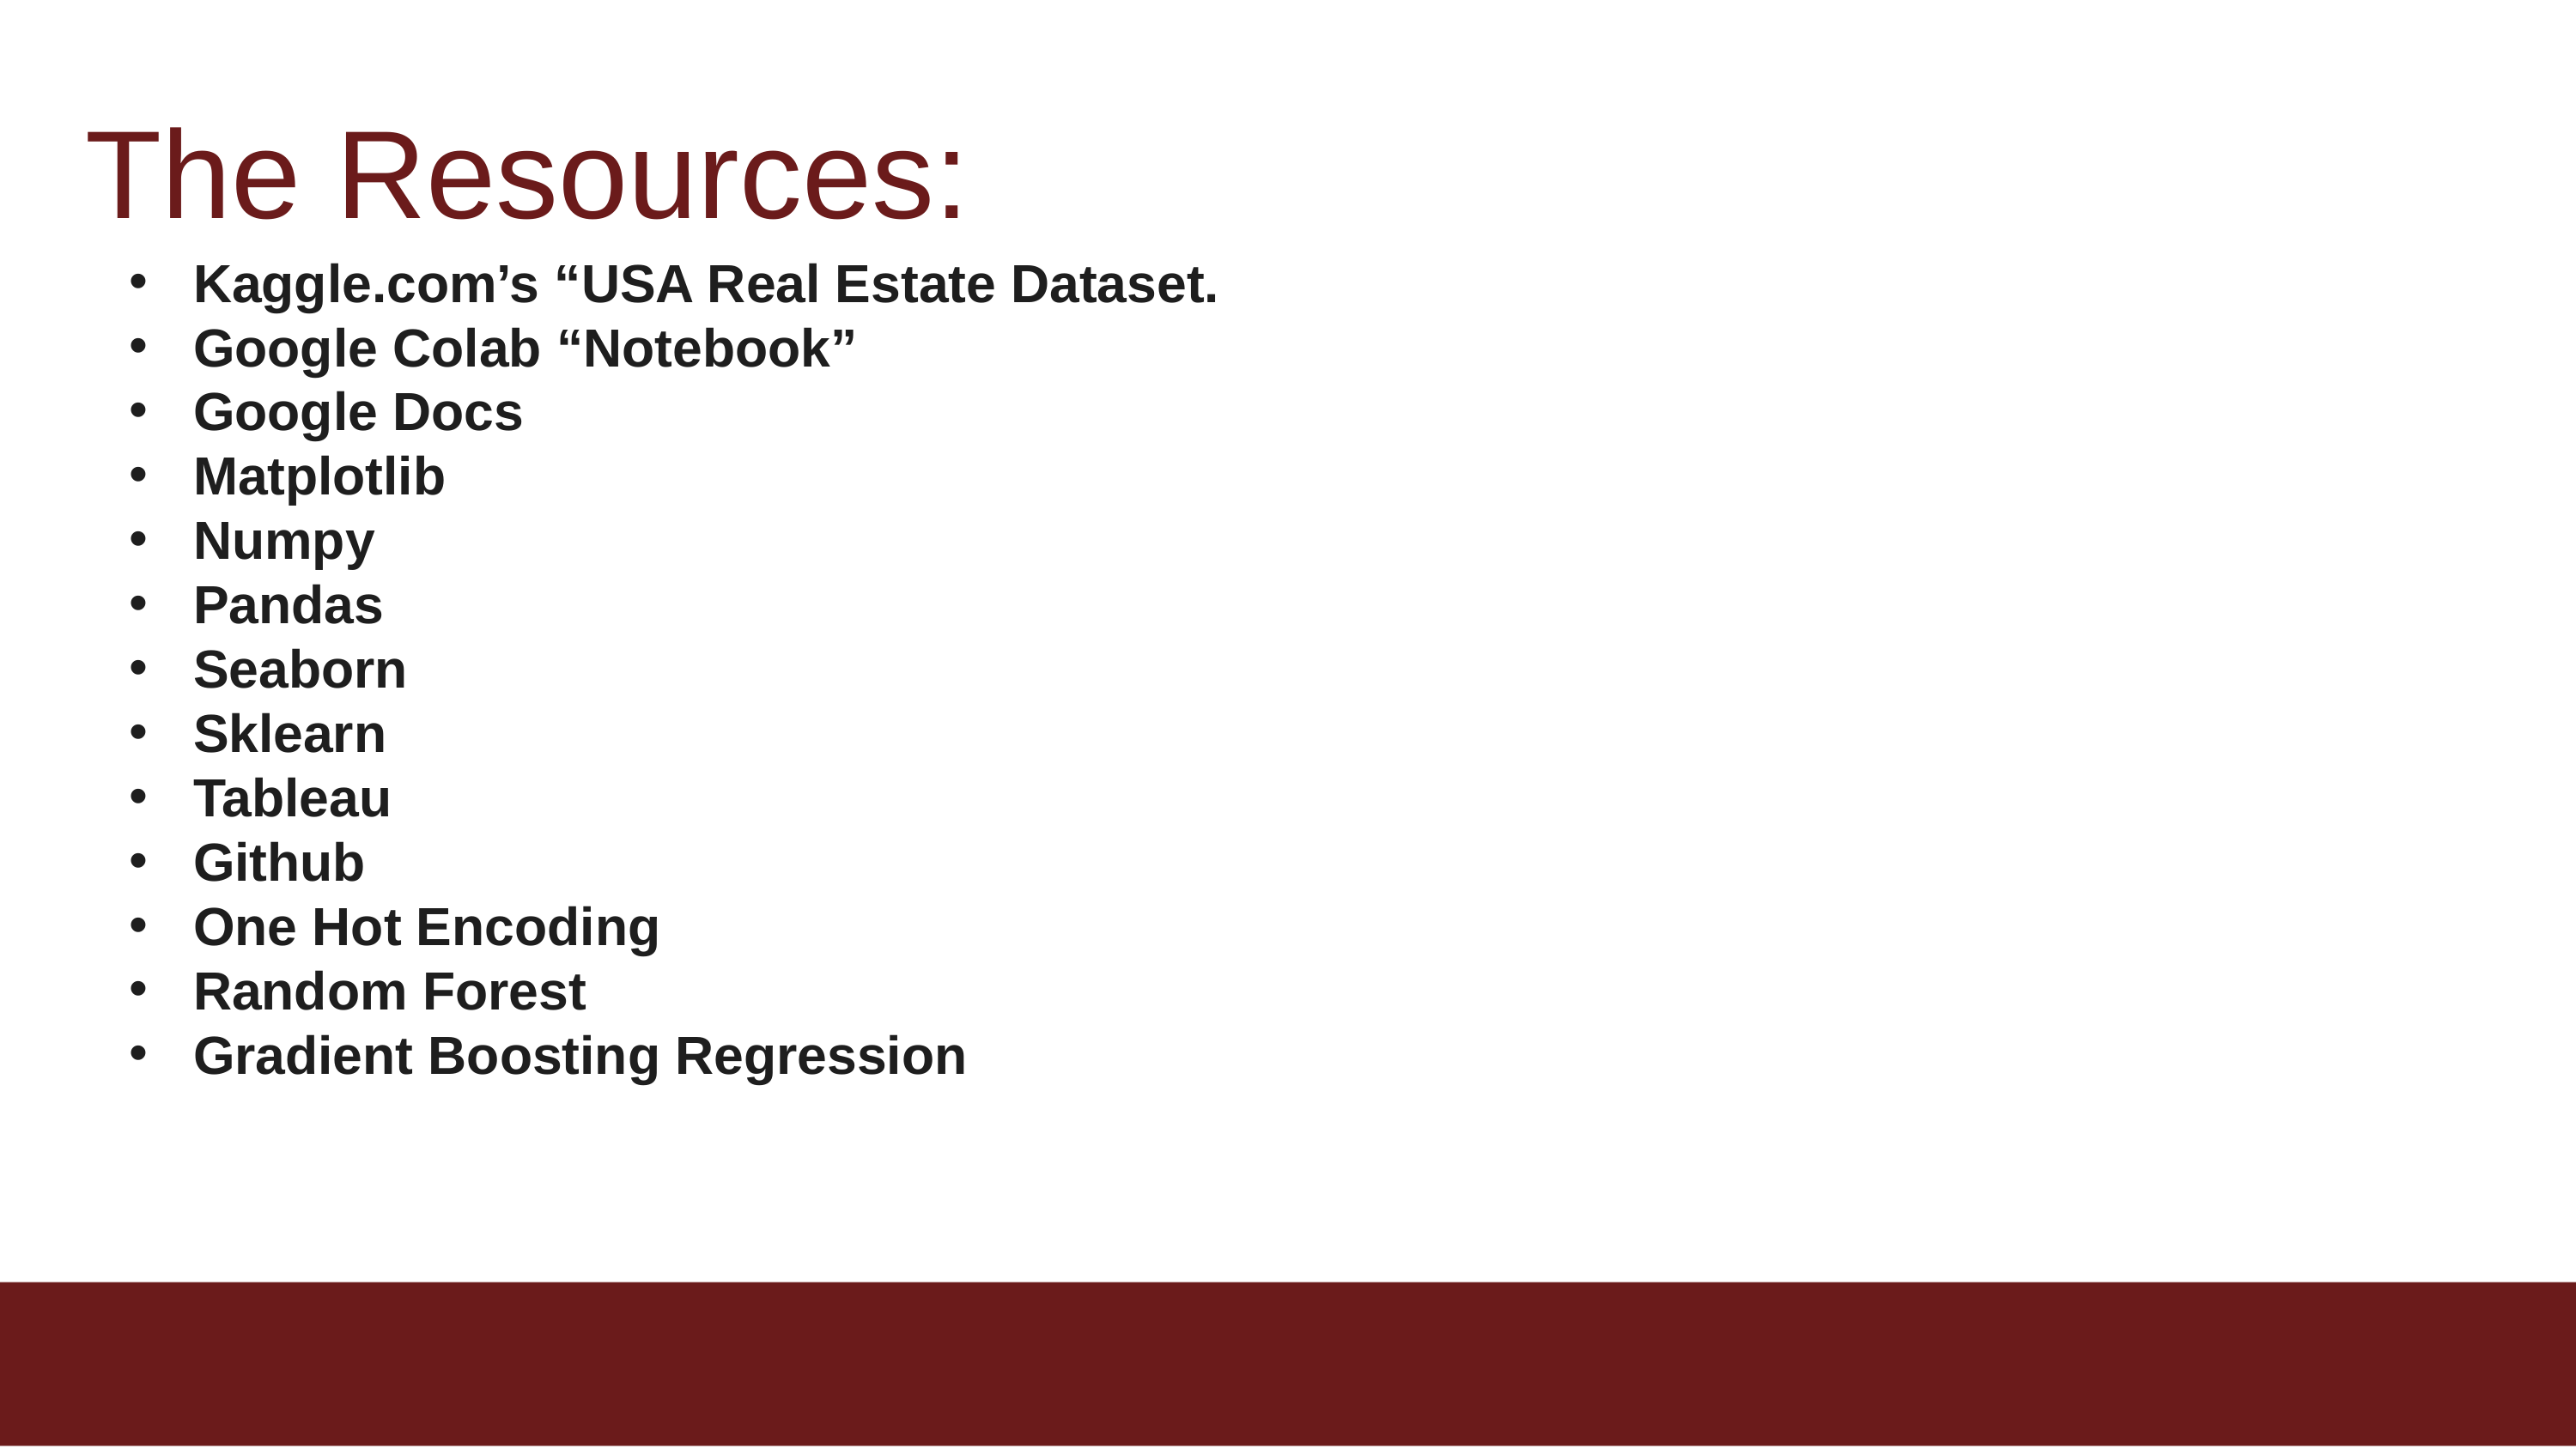

The Resources:
Kaggle.com’s “USA Real Estate Dataset.
Google Colab “Notebook”
Google Docs
Matplotlib
Numpy
Pandas
Seaborn
Sklearn
Tableau
Github
One Hot Encoding
Random Forest
Gradient Boosting Regression